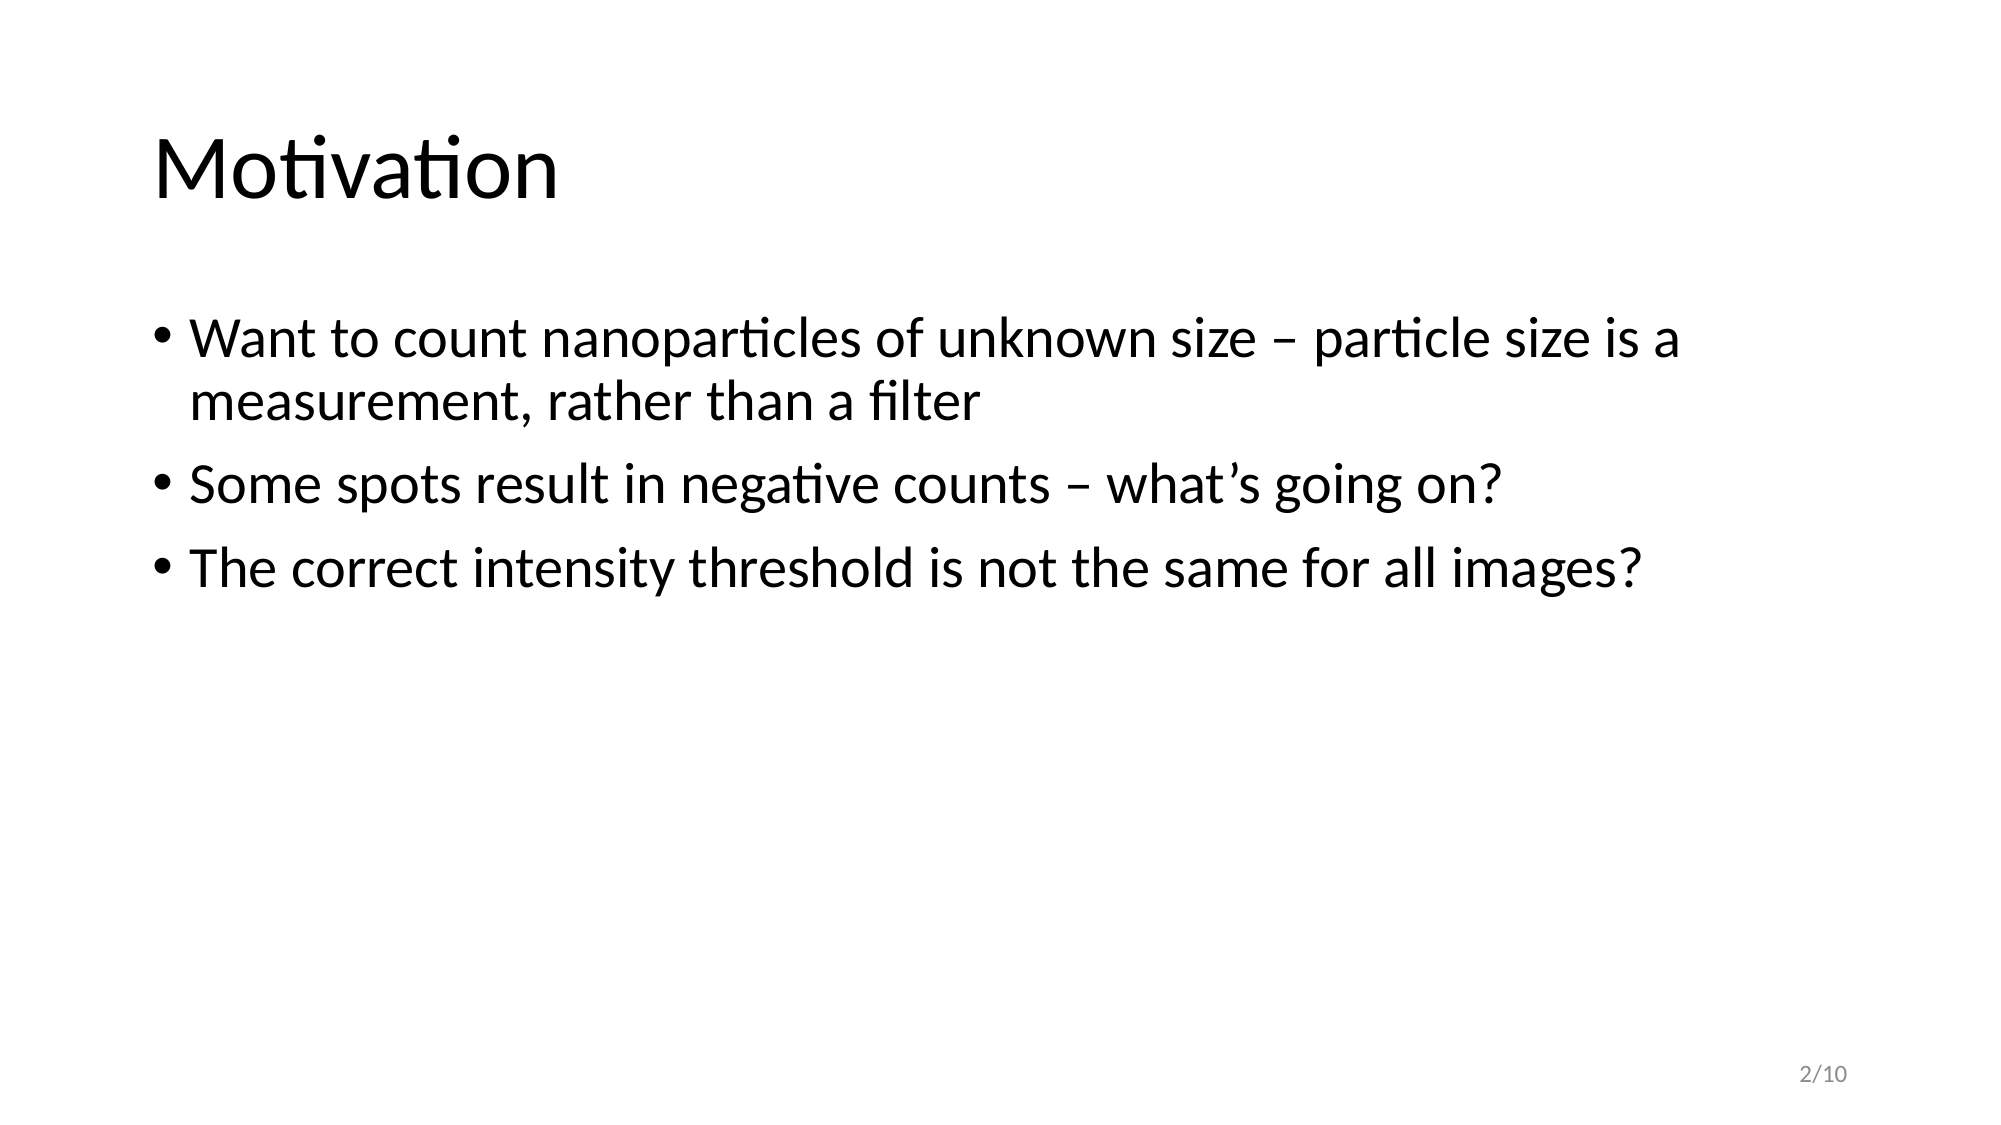

# Motivation
Want to count nanoparticles of unknown size – particle size is a measurement, rather than a filter
Some spots result in negative counts – what’s going on?
The correct intensity threshold is not the same for all images?
2/10